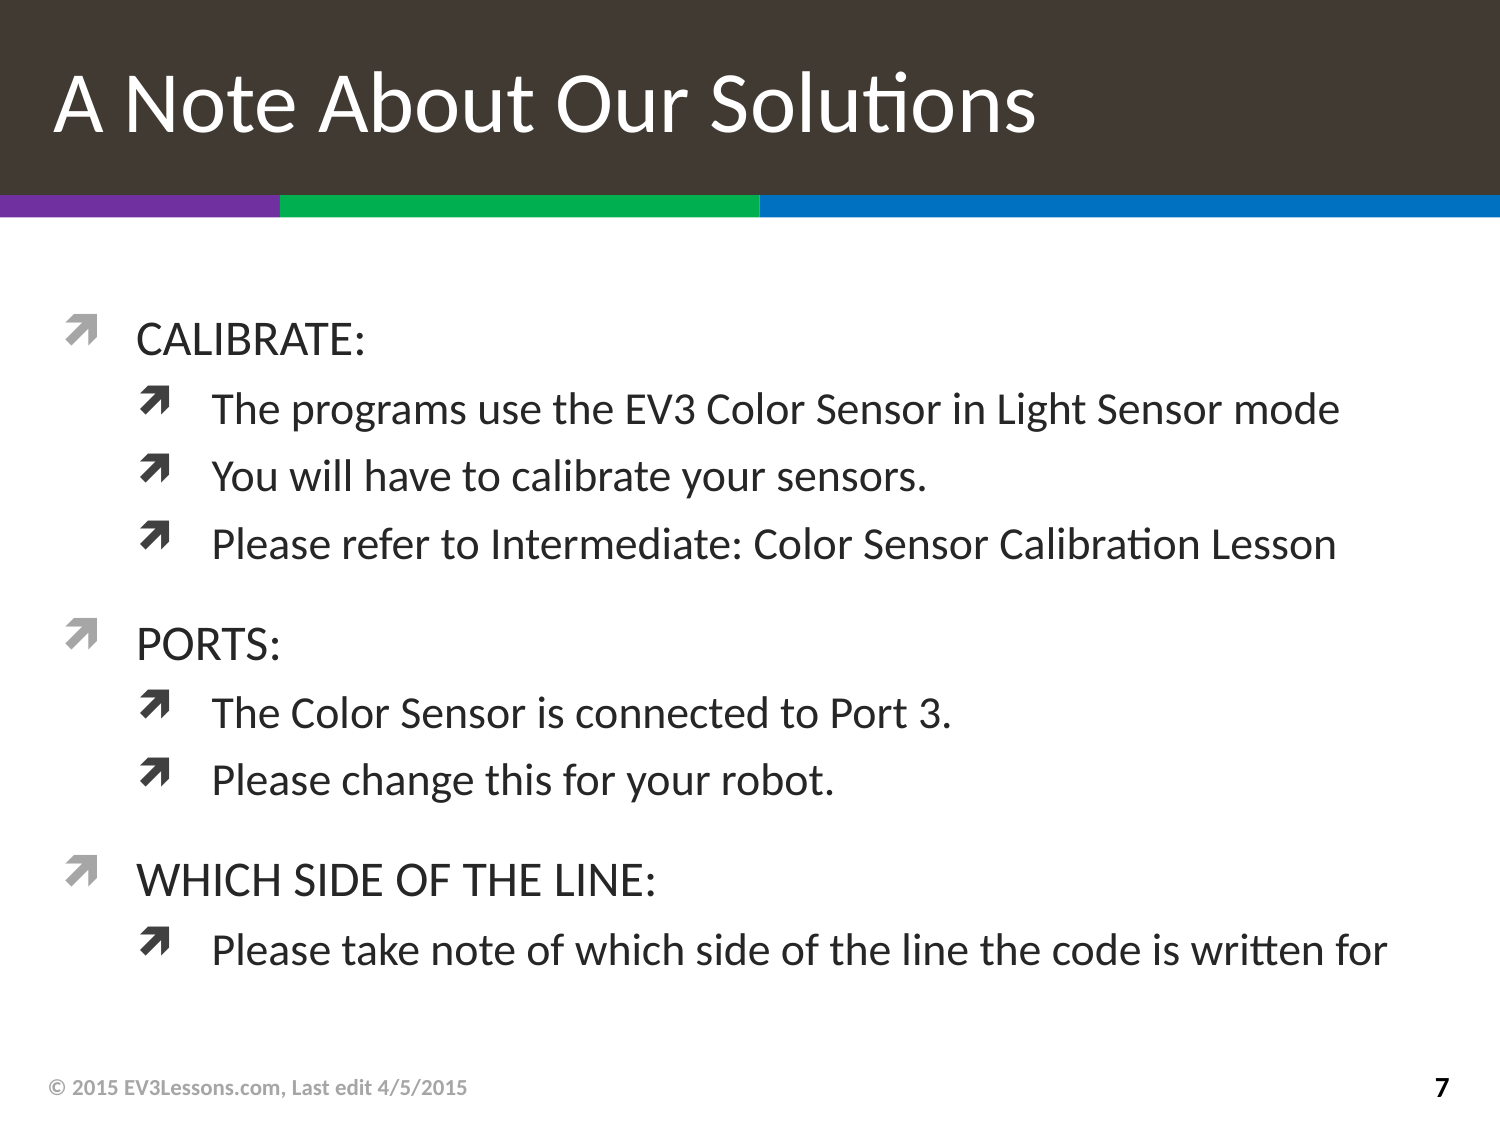

# A Note About Our Solutions
CALIBRATE:
The programs use the EV3 Color Sensor in Light Sensor mode
You will have to calibrate your sensors.
Please refer to Intermediate: Color Sensor Calibration Lesson
PORTS:
The Color Sensor is connected to Port 3.
Please change this for your robot.
WHICH SIDE OF THE LINE:
Please take note of which side of the line the code is written for
© 2015 EV3Lessons.com, Last edit 4/5/2015
7